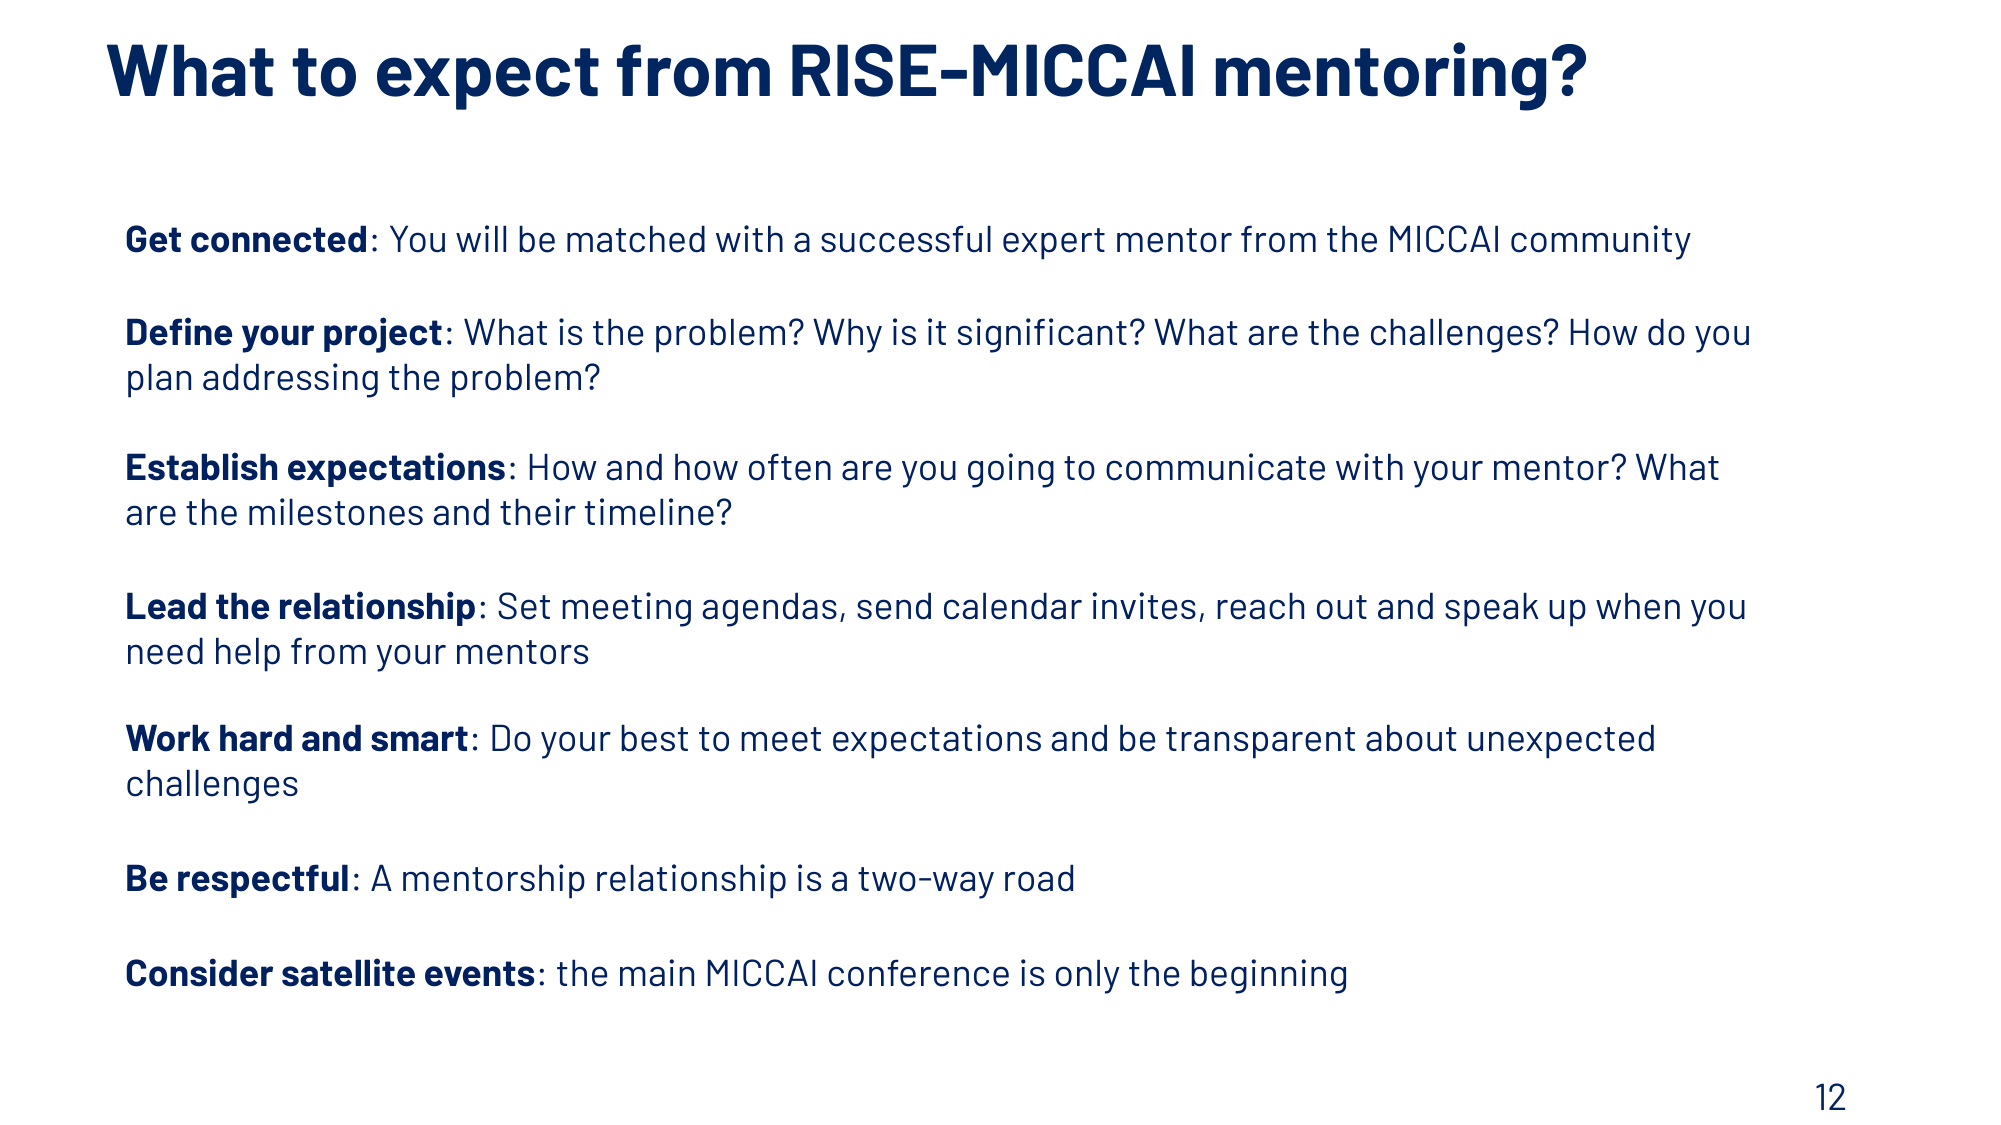

# What to expect from RISE-MICCAI mentoring?
Get connected: You will be matched with a successful expert mentor from the MICCAI community
Define your project: What is the problem? Why is it significant? What are the challenges? How do you plan addressing the problem?
Establish expectations: How and how often are you going to communicate with your mentor? What are the milestones and their timeline?
Lead the relationship: Set meeting agendas, send calendar invites, reach out and speak up when you need help from your mentors
Work hard and smart: Do your best to meet expectations and be transparent about unexpected challenges
Be respectful: A mentorship relationship is a two-way road
Consider satellite events: the main MICCAI conference is only the beginning
12